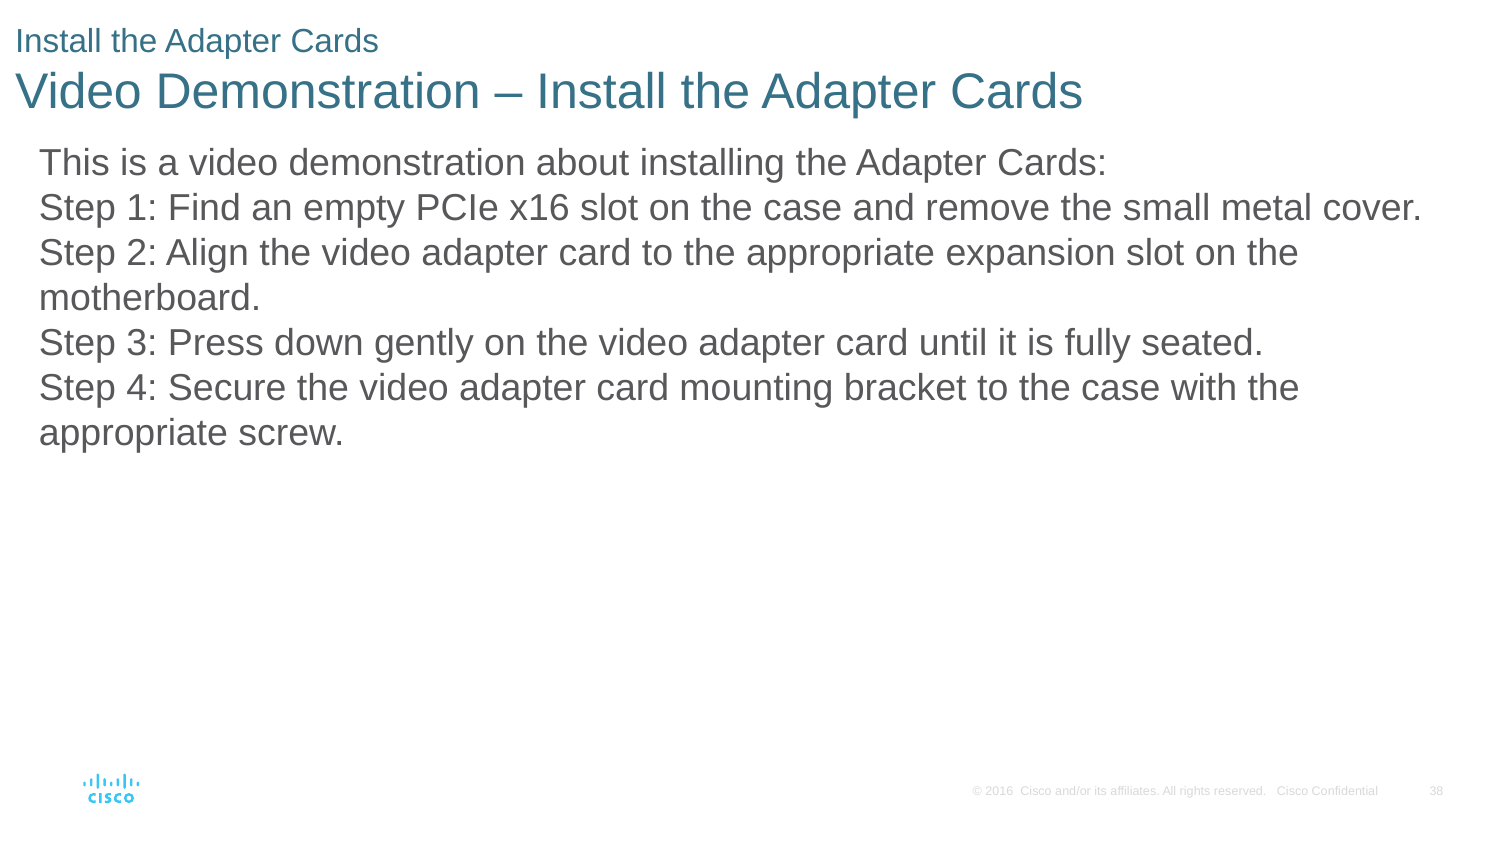

# Install the Adapter Cards Video Demonstration – Install the Adapter Cards
This is a video demonstration about installing the Adapter Cards:
Step 1: Find an empty PCIe x16 slot on the case and remove the small metal cover.
Step 2: Align the video adapter card to the appropriate expansion slot on the motherboard.
Step 3: Press down gently on the video adapter card until it is fully seated.
Step 4: Secure the video adapter card mounting bracket to the case with the appropriate screw.